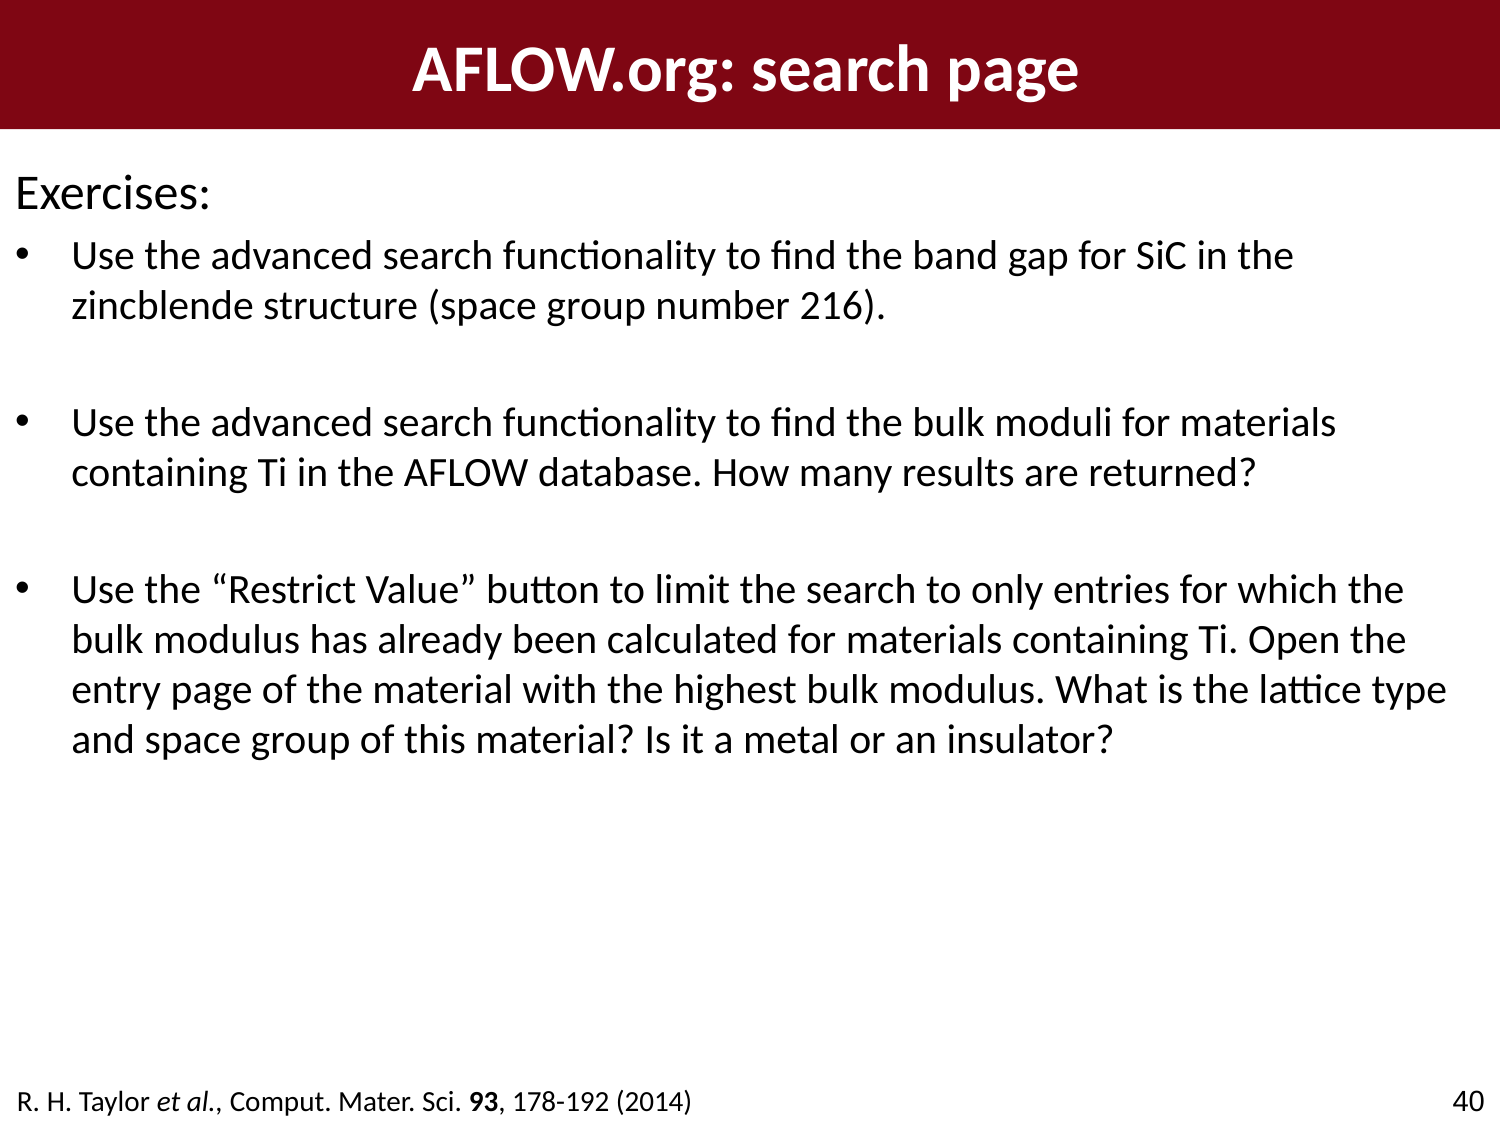

AFLOW.org: search page
Exercises:
Use the advanced search functionality to find the band gap for SiC in the zincblende structure (space group number 216).

Use the advanced search functionality to find the bulk moduli for materials containing Ti in the AFLOW database. How many results are returned?

Use the “Restrict Value” button to limit the search to only entries for which the bulk modulus has already been calculated for materials containing Ti. Open the entry page of the material with the highest bulk modulus. What is the lattice type and space group of this material? Is it a metal or an insulator?

G (p, T; V) = E + pV
40
R. H. Taylor et al., Comput. Mater. Sci. 93, 178-192 (2014)